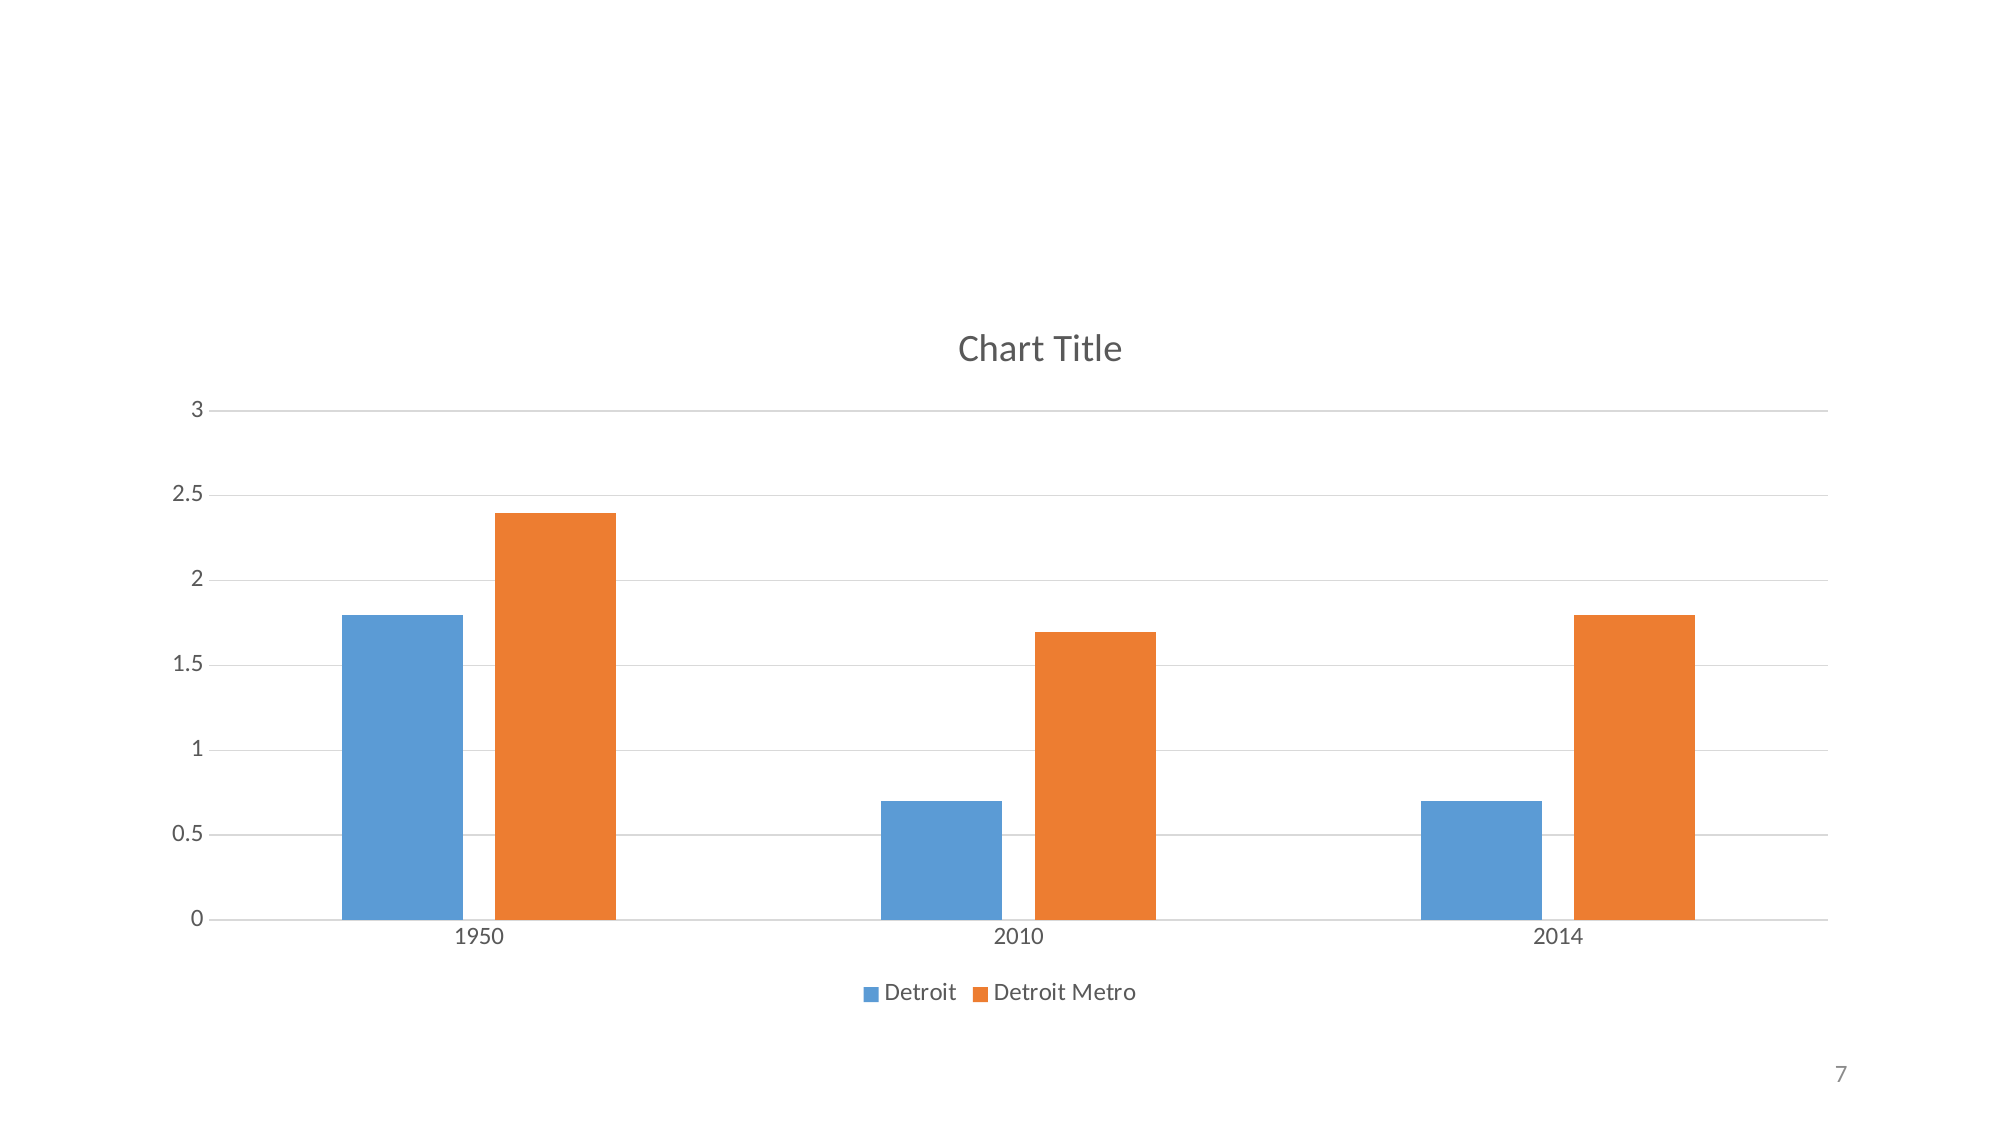

#

### Chart:

| Category | Detroit | Detroit Metro |
|---|---|---|
| 1950 | 1.8 | 2.4 |
| 2010 | 0.7 | 1.7 |
| 2014 | 0.7 | 1.8 |
7